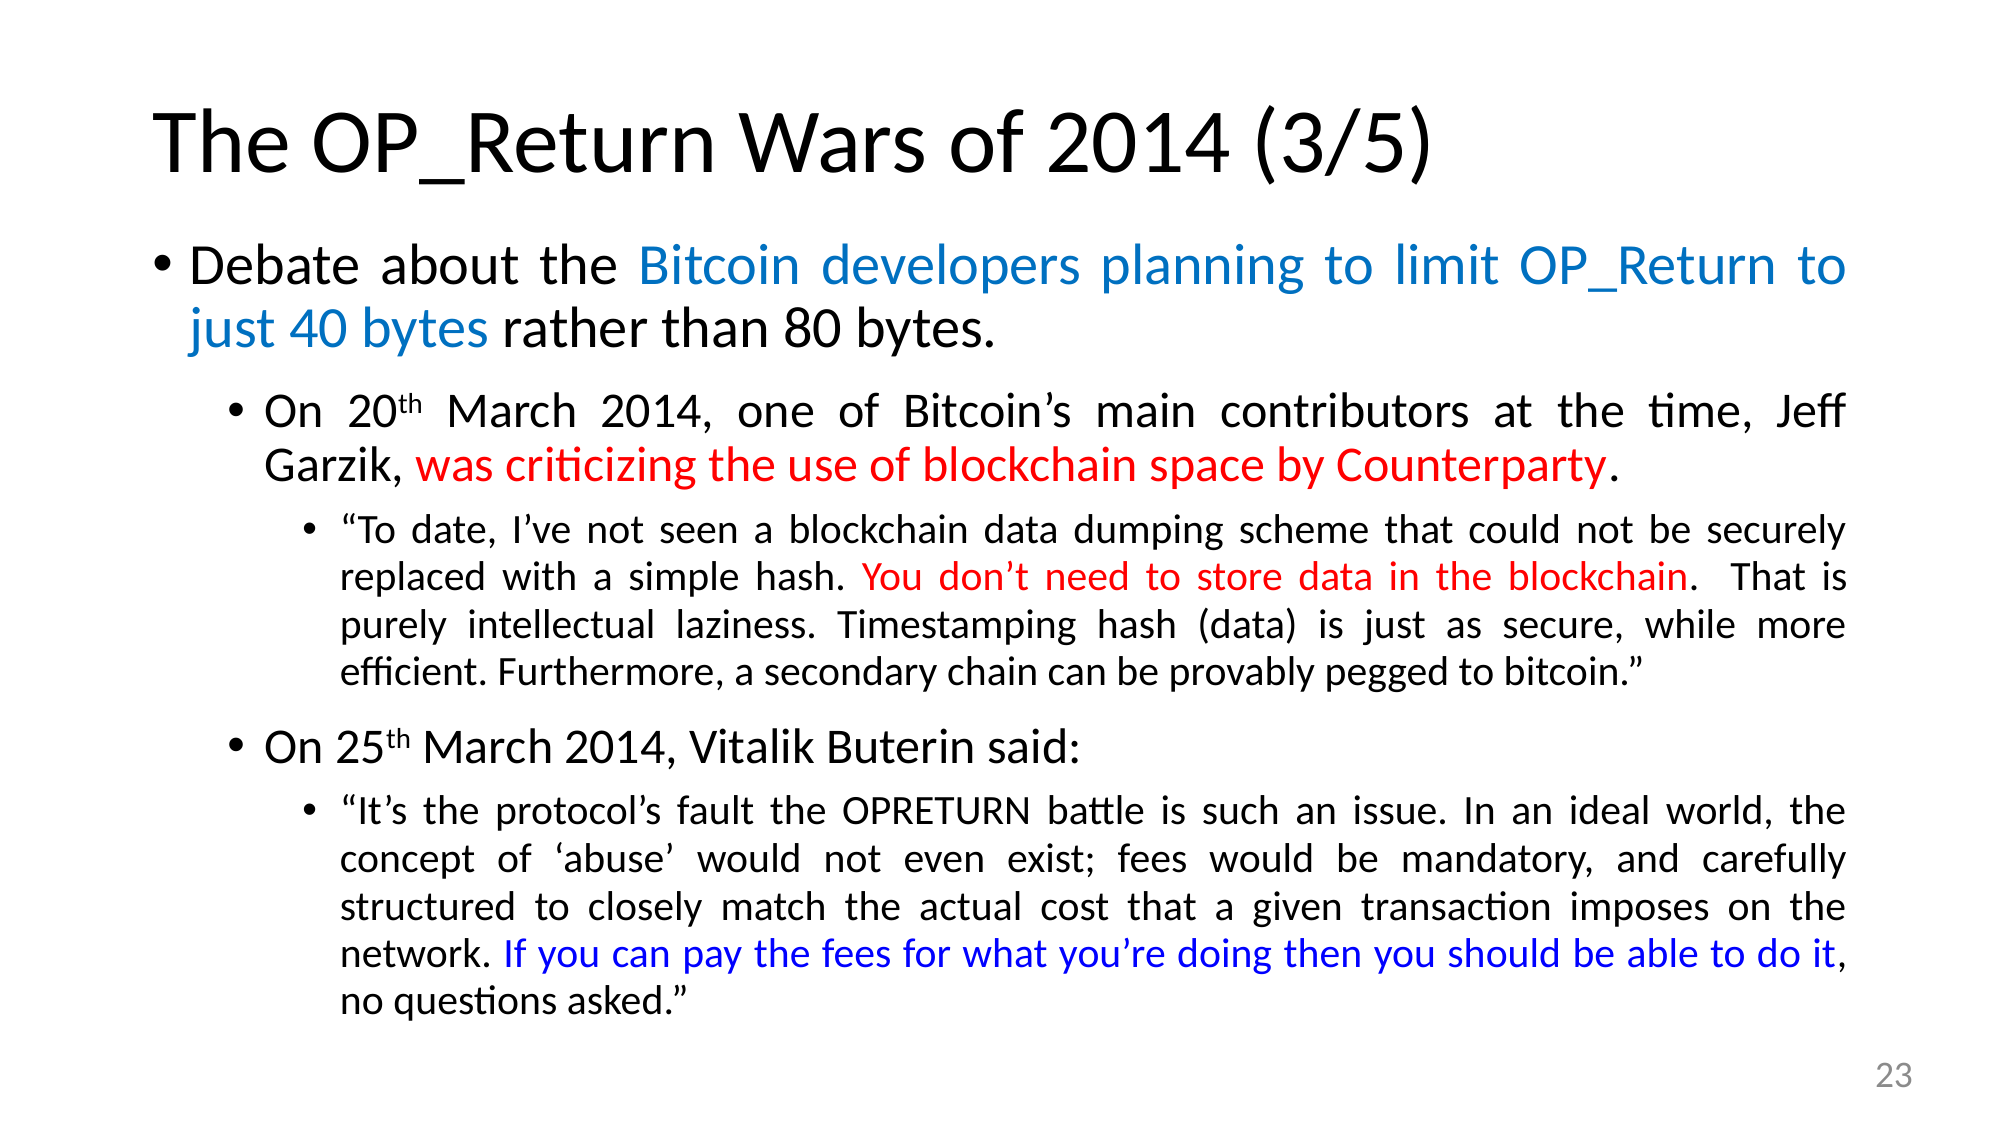

# The OP_Return Wars of 2014 (3/5)
Debate about the Bitcoin developers planning to limit OP_Return to just 40 bytes rather than 80 bytes.
On 20th March 2014, one of Bitcoin’s main contributors at the time, Jeff Garzik, was criticizing the use of blockchain space by Counterparty.
“To date, I’ve not seen a blockchain data dumping scheme that could not be securely replaced with a simple hash. You don’t need to store data in the blockchain.  That is purely intellectual laziness. Timestamping hash (data) is just as secure, while more efficient. Furthermore, a secondary chain can be provably pegged to bitcoin.”
On 25th March 2014, Vitalik Buterin said:
“It’s the protocol’s fault the OPRETURN battle is such an issue. In an ideal world, the concept of ‘abuse’ would not even exist; fees would be mandatory, and carefully structured to closely match the actual cost that a given transaction imposes on the network. If you can pay the fees for what you’re doing then you should be able to do it, no questions asked.”
23